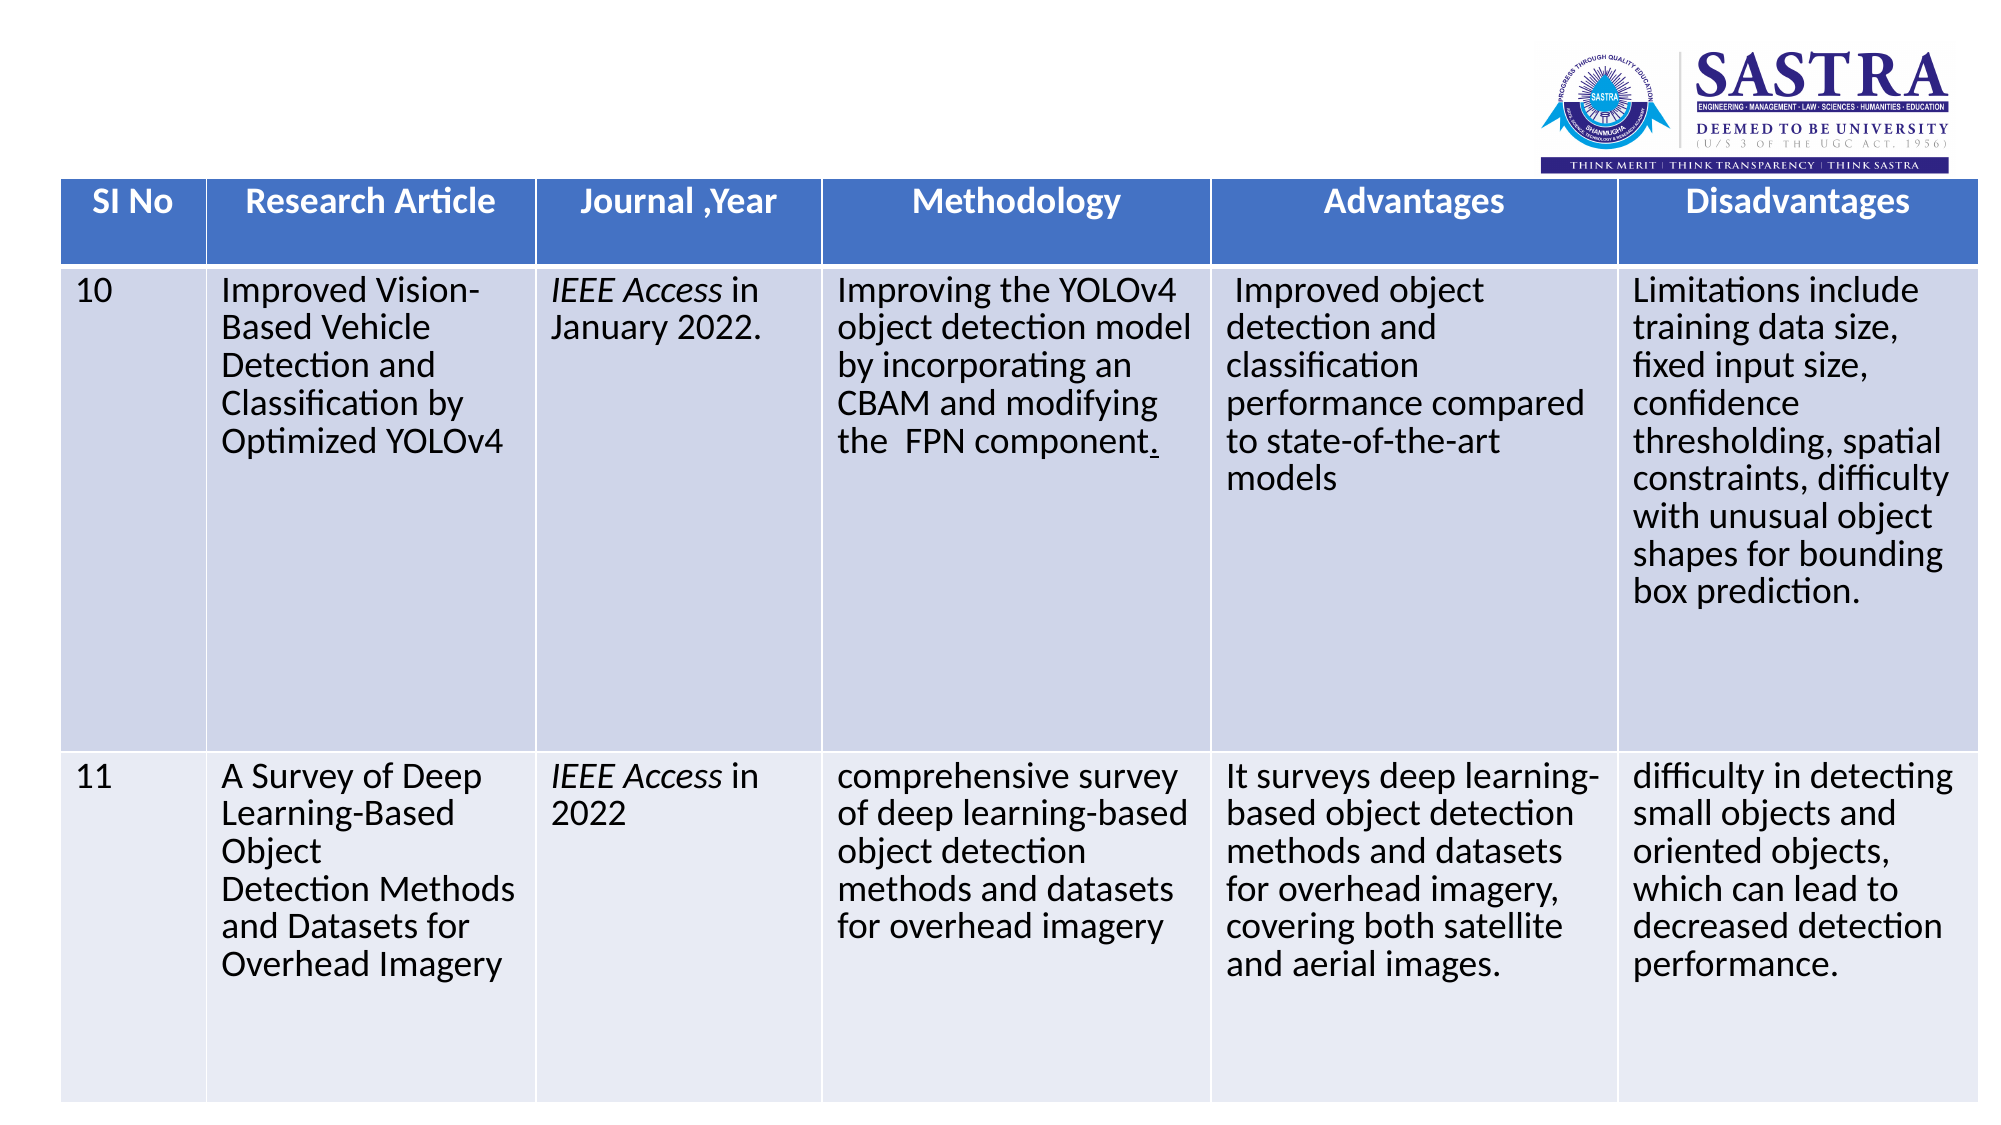

| SI No | Research Article | Journal ,Year | Methodology | Advantages | Disadvantages |
| --- | --- | --- | --- | --- | --- |
| 10 | Improved Vision-Based Vehicle Detection and Classification by Optimized YOLOv4 | IEEE Access in January 2022. | Improving the YOLOv4 object detection model by incorporating an CBAM and modifying the FPN component. | Improved object detection and classification performance compared to state-of-the-art models | Limitations include training data size, fixed input size, confidence thresholding, spatial constraints, difficulty with unusual object shapes for bounding box prediction. |
| 11 | A Survey of Deep Learning-Based Object Detection Methods and Datasets for Overhead Imagery | IEEE Access in 2022 | comprehensive survey of deep learning-based object detection methods and datasets for overhead imagery | It surveys deep learning-based object detection methods and datasets for overhead imagery, covering both satellite and aerial images. | difficulty in detecting small objects and oriented objects, which can lead to decreased detection performance. |
9